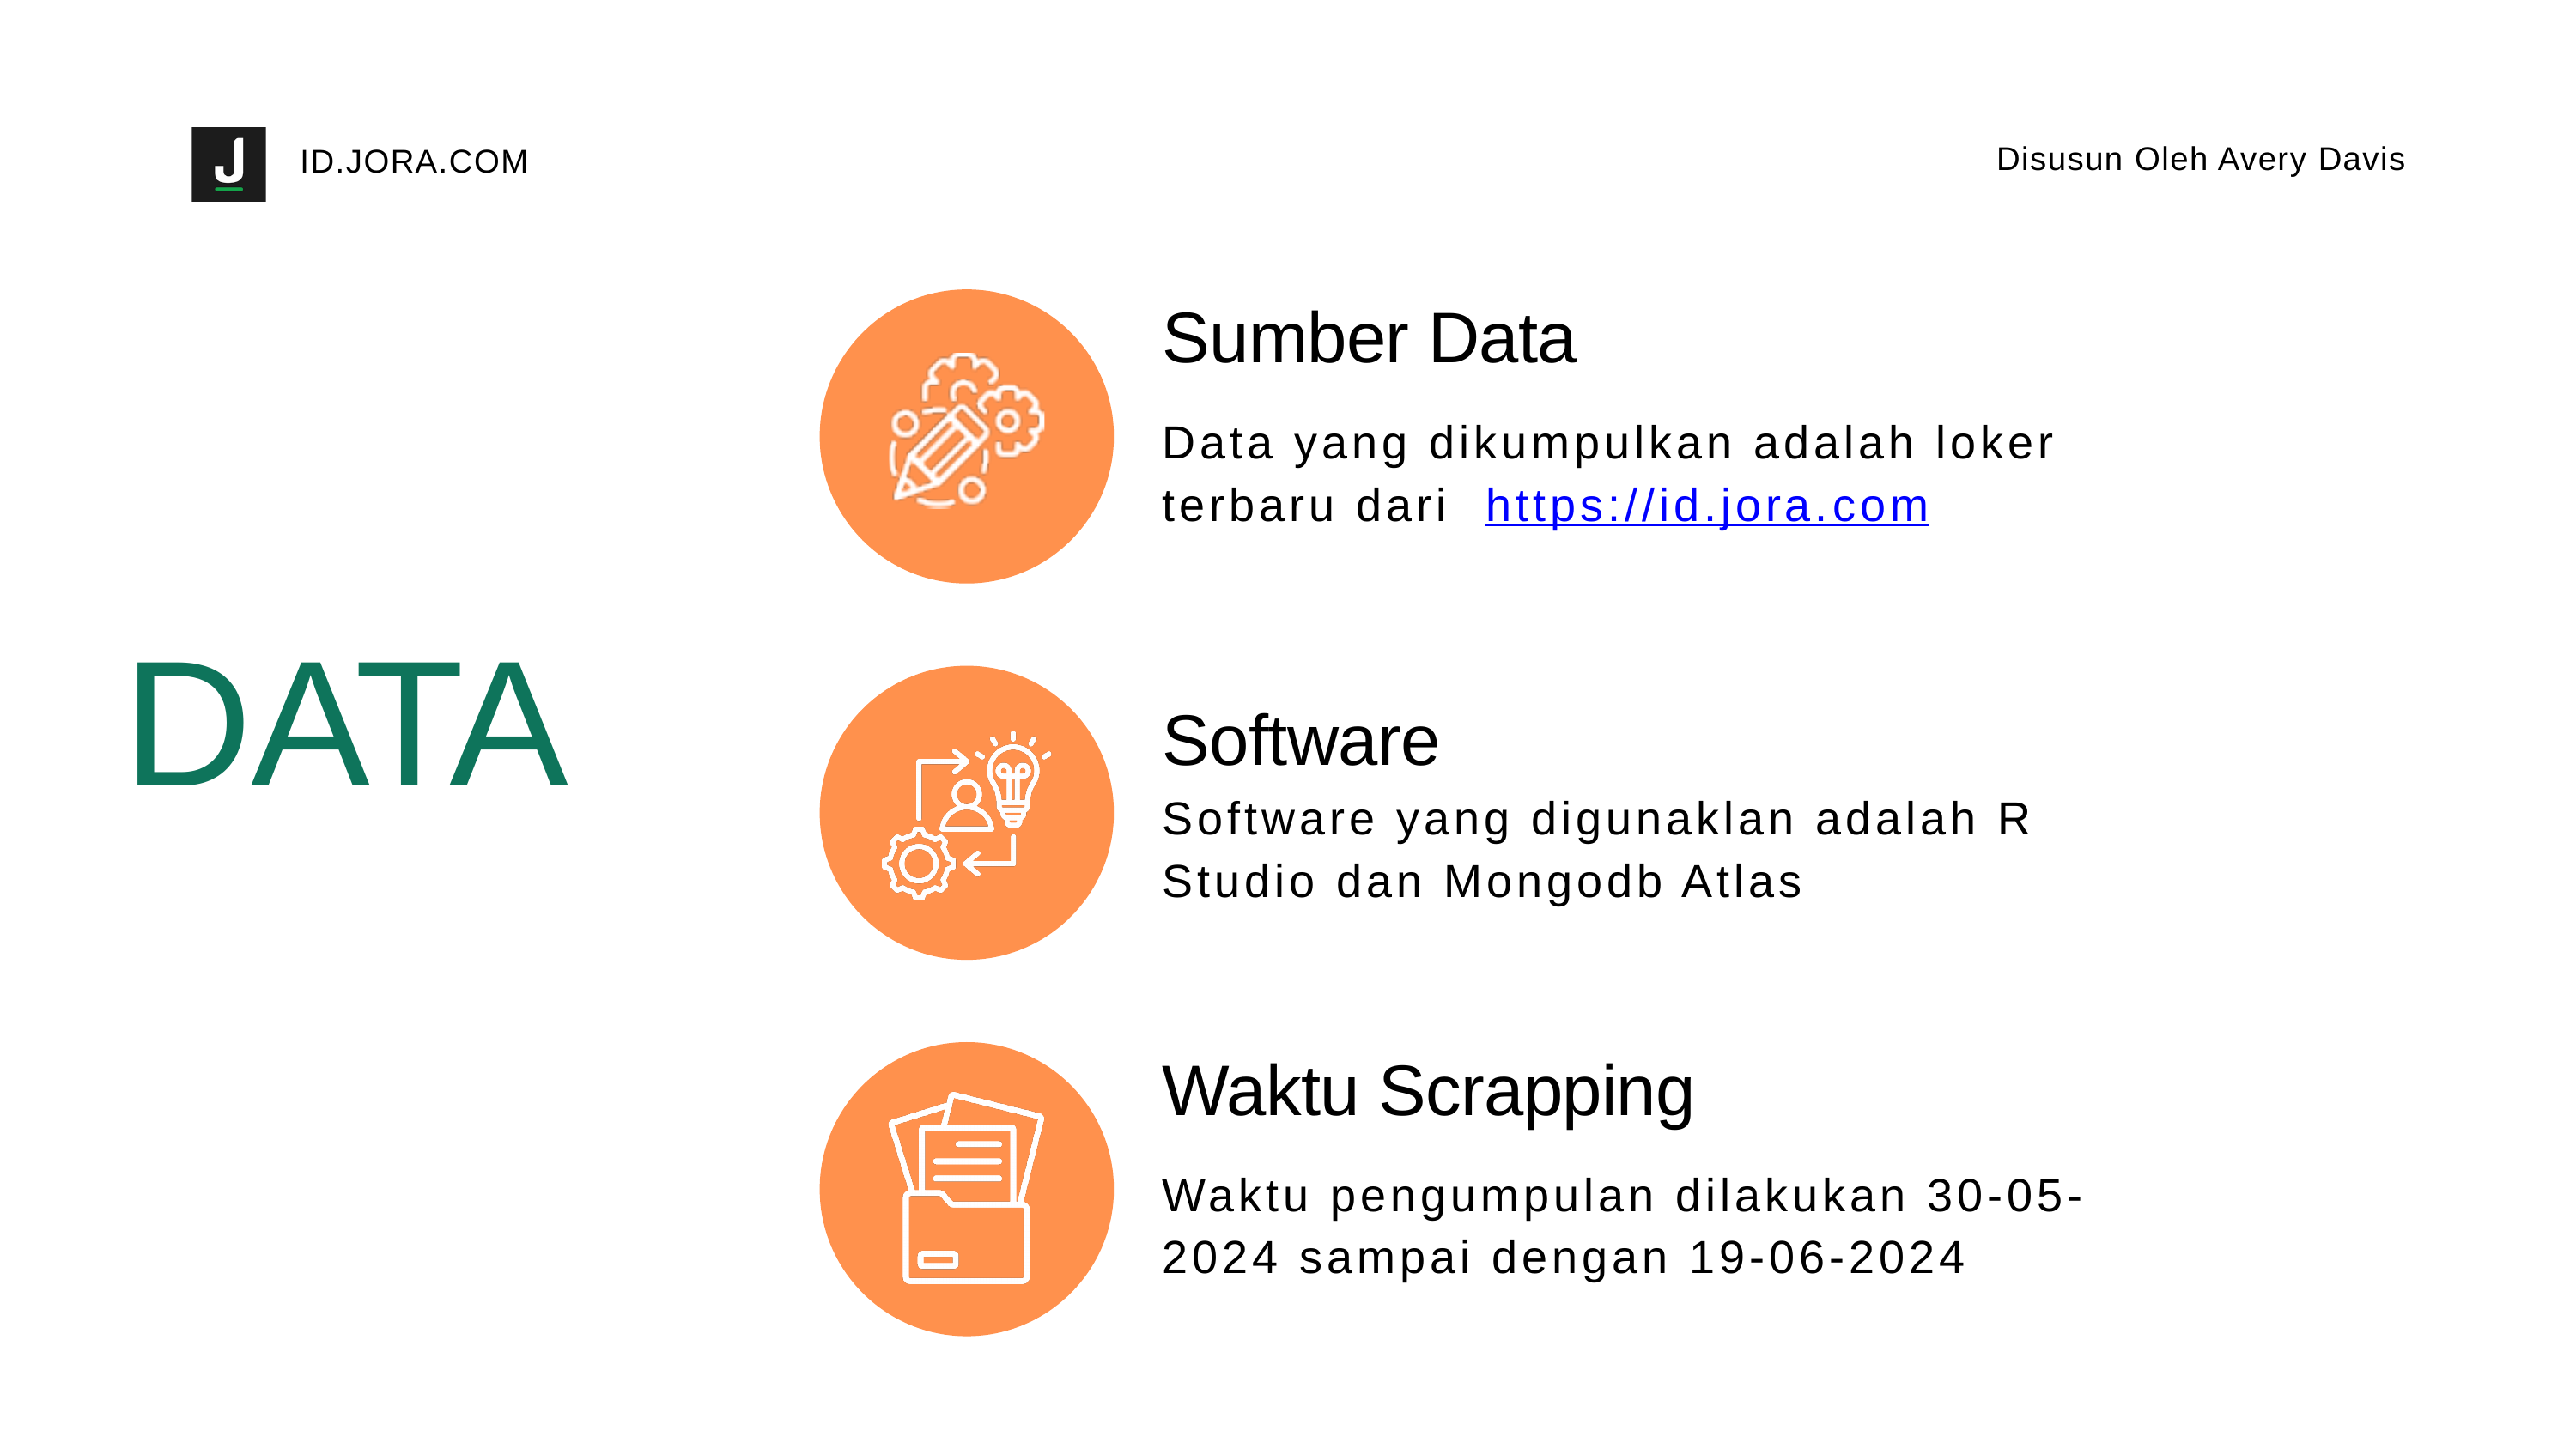

ID.JORA.COM
Disusun Oleh Avery Davis

Sumber Data

Data yang dikumpulkan adalah loker terbaru dari  https://id.jora.com
DATA

Software

Software yang digunaklan adalah R Studio dan Mongodb Atlas

Waktu Scrapping

Waktu pengumpulan dilakukan 30-05-2024 sampai dengan 19-06-2024